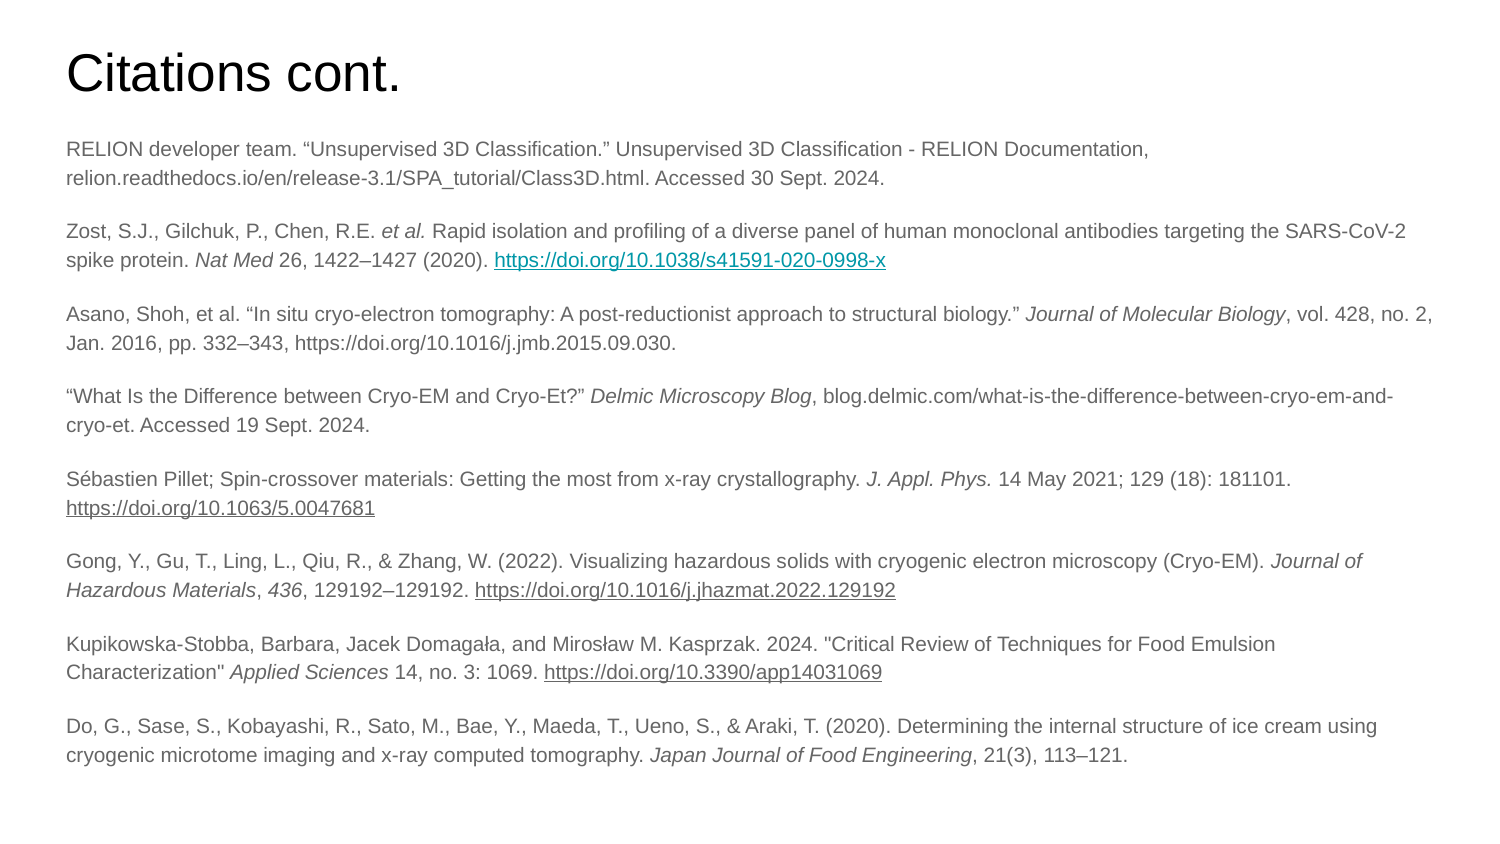

# Citations cont.
RELION developer team. “Unsupervised 3D Classification.” Unsupervised 3D Classification - RELION Documentation, relion.readthedocs.io/en/release-3.1/SPA_tutorial/Class3D.html. Accessed 30 Sept. 2024.
Zost, S.J., Gilchuk, P., Chen, R.E. et al. Rapid isolation and profiling of a diverse panel of human monoclonal antibodies targeting the SARS-CoV-2 spike protein. Nat Med 26, 1422–1427 (2020). https://doi.org/10.1038/s41591-020-0998-x
Asano, Shoh, et al. “In situ cryo-electron tomography: A post-reductionist approach to structural biology.” Journal of Molecular Biology, vol. 428, no. 2, Jan. 2016, pp. 332–343, https://doi.org/10.1016/j.jmb.2015.09.030.
“What Is the Difference between Cryo-EM and Cryo-Et?” Delmic Microscopy Blog, blog.delmic.com/what-is-the-difference-between-cryo-em-and-cryo-et. Accessed 19 Sept. 2024.
Sébastien Pillet; Spin-crossover materials: Getting the most from x-ray crystallography. J. Appl. Phys. 14 May 2021; 129 (18): 181101. https://doi.org/10.1063/5.0047681
Gong, Y., Gu, T., Ling, L., Qiu, R., & Zhang, W. (2022). Visualizing hazardous solids with cryogenic electron microscopy (Cryo-EM). Journal of Hazardous Materials, 436, 129192–129192. https://doi.org/10.1016/j.jhazmat.2022.129192
Kupikowska-Stobba, Barbara, Jacek Domagała, and Mirosław M. Kasprzak. 2024. "Critical Review of Techniques for Food Emulsion Characterization" Applied Sciences 14, no. 3: 1069. https://doi.org/10.3390/app14031069
Do, G., Sase, S., Kobayashi, R., Sato, M., Bae, Y., Maeda, T., Ueno, S., & Araki, T. (2020). Determining the internal structure of ice cream using cryogenic microtome imaging and x-ray computed tomography. Japan Journal of Food Engineering, 21(3), 113–121.